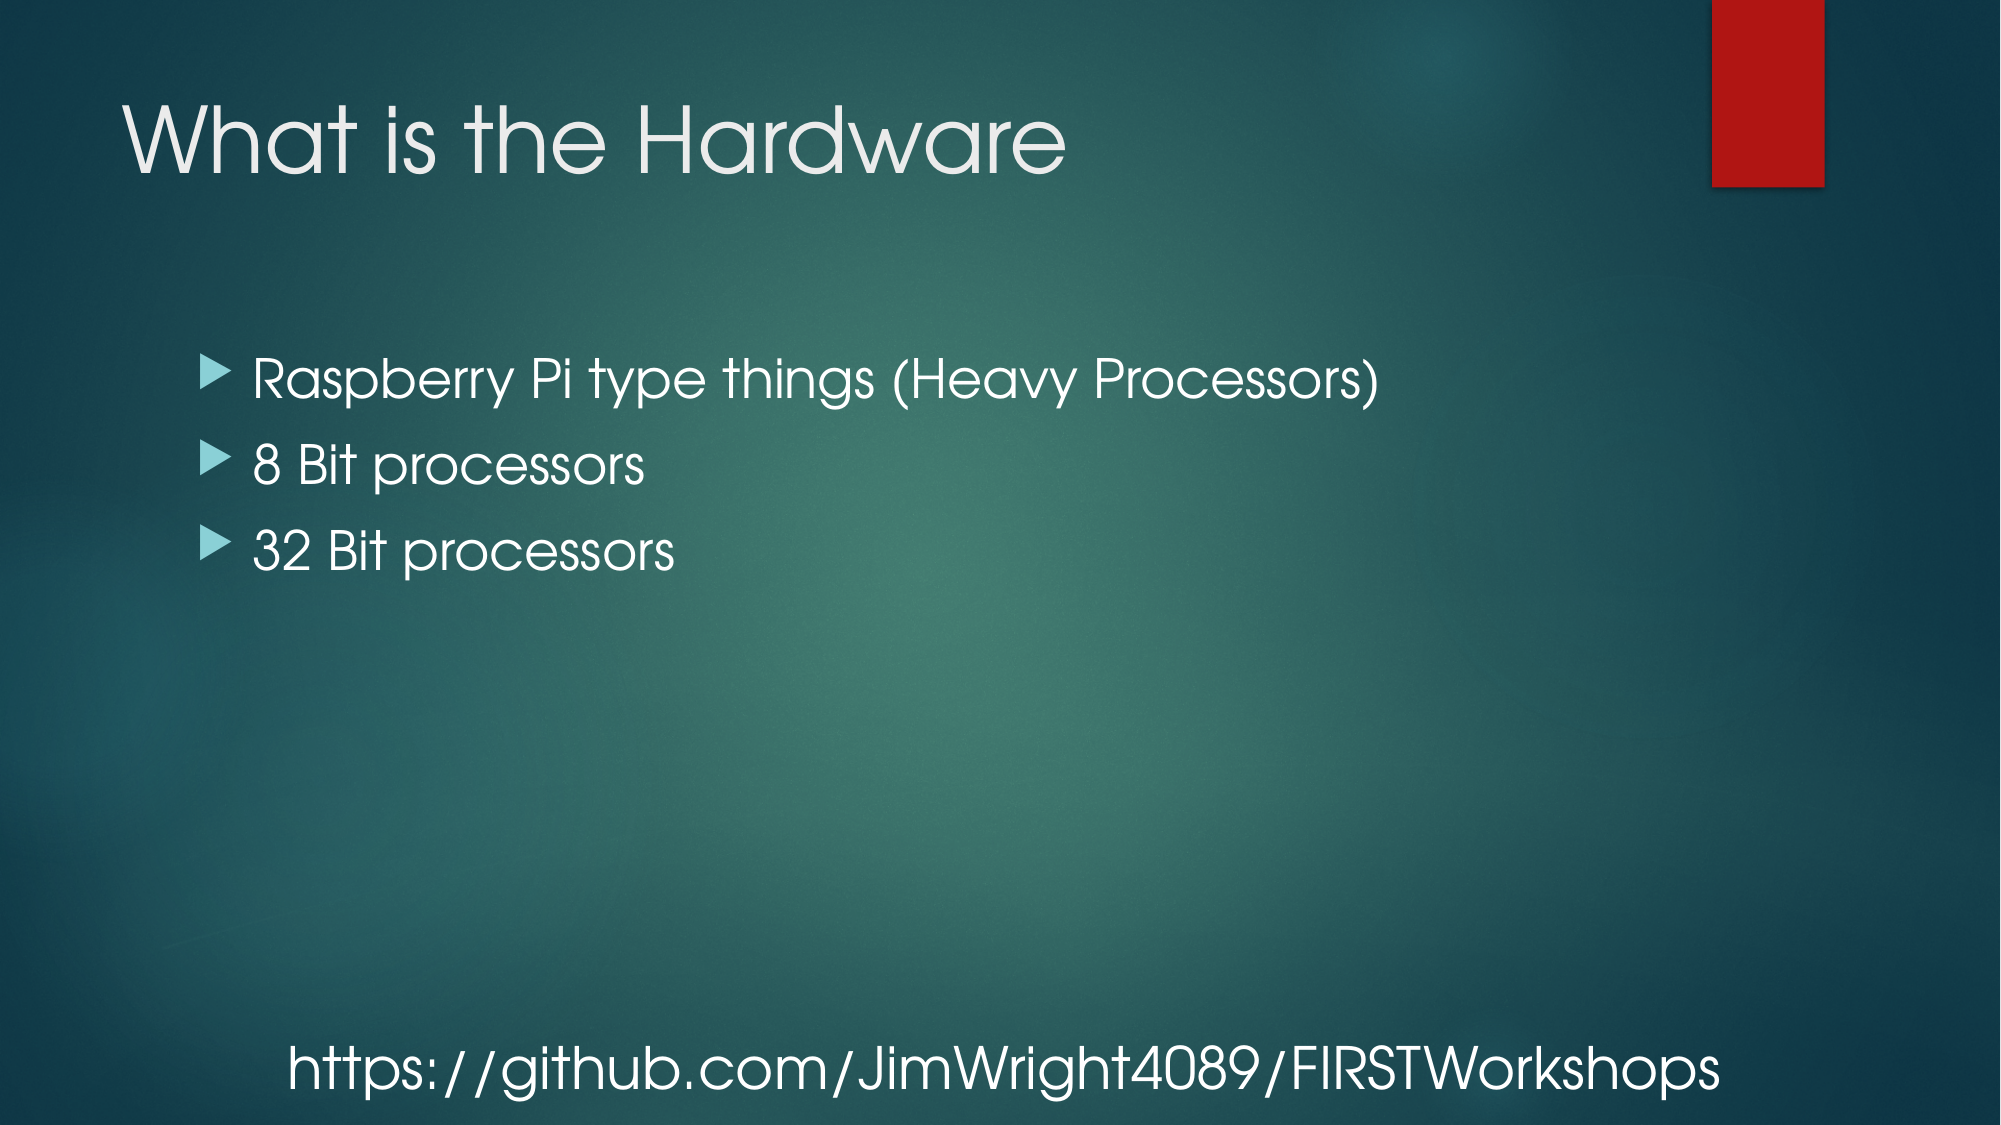

# What is the Hardware
Raspberry Pi type things (Heavy Processors)
8 Bit processors
32 Bit processors

https://github.com/JimWright4089/FIRSTWorkshops